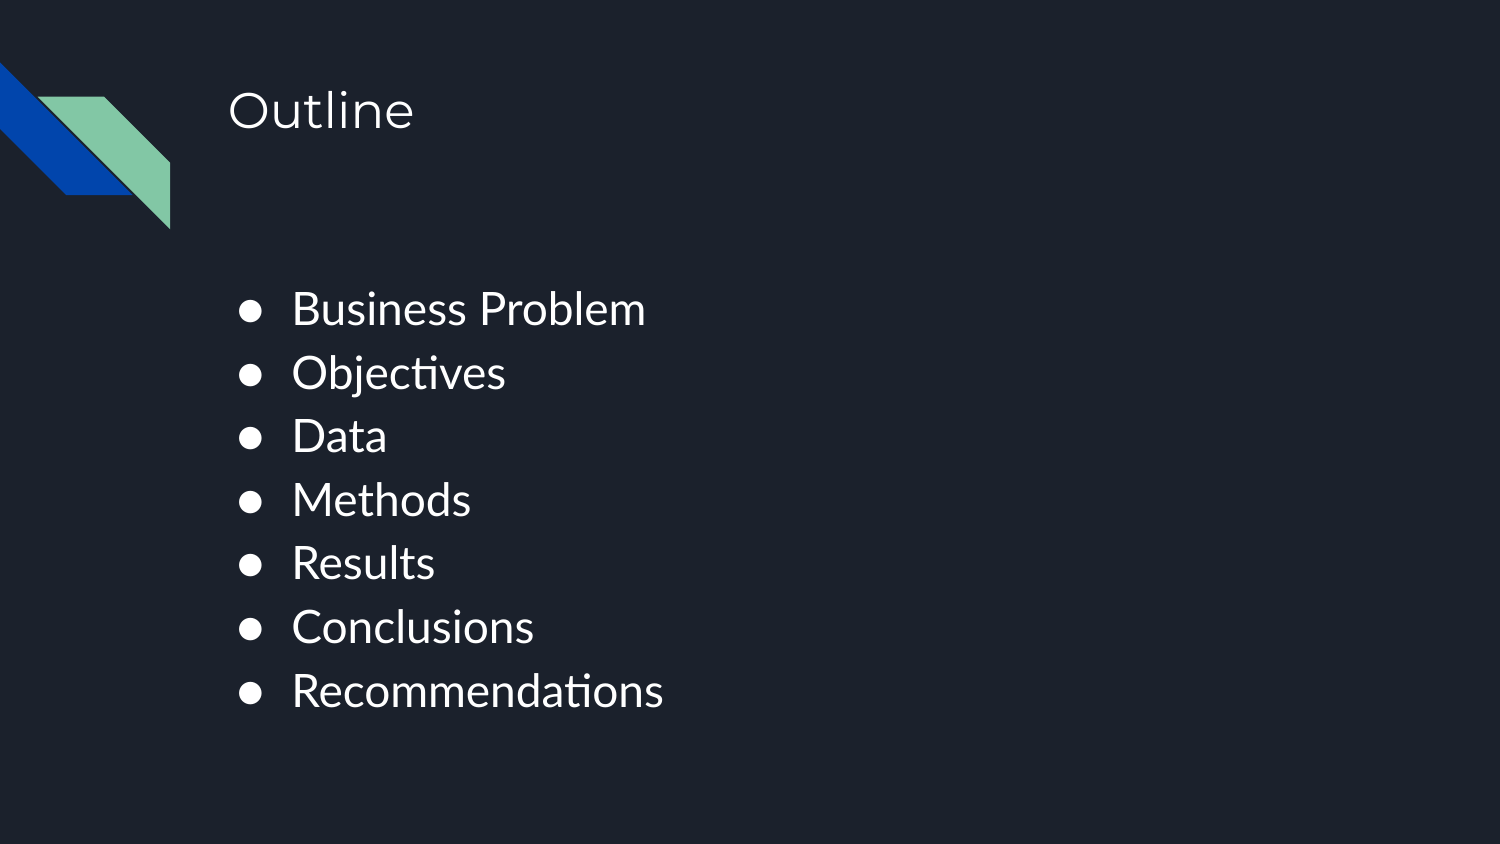

# Outline
Business Problem
Objectives
Data
Methods
Results
Conclusions
Recommendations